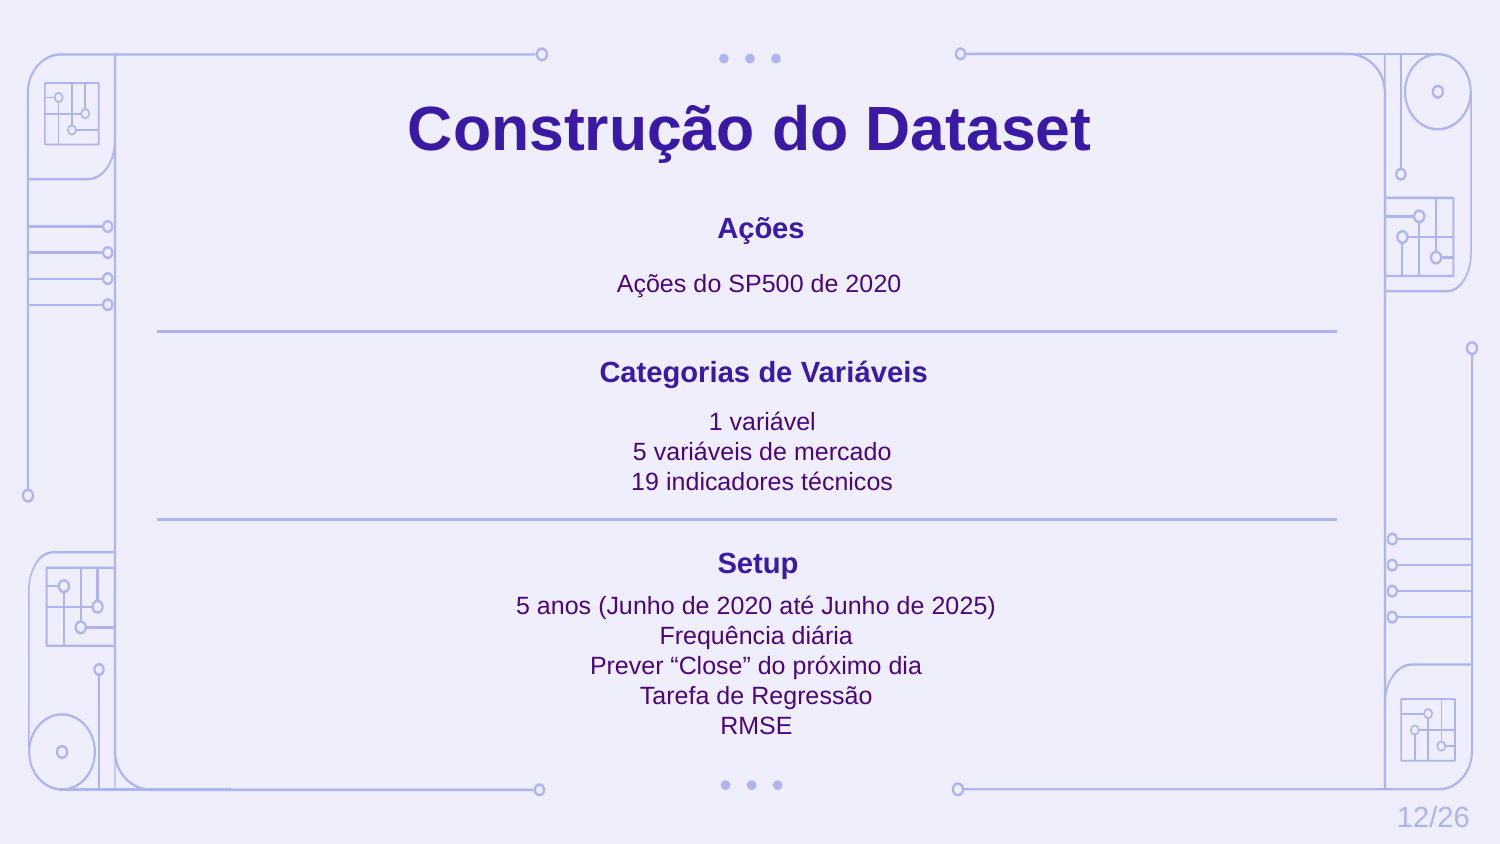

# Construção do Dataset
Ações
Ações do SP500 de 2020
Categorias de Variáveis
1 variável
5 variáveis de mercado
19 indicadores técnicos
Setup
5 anos (Junho de 2020 até Junho de 2025)
Frequência diária
Prever “Close” do próximo dia
Tarefa de Regressão
RMSE
12/26